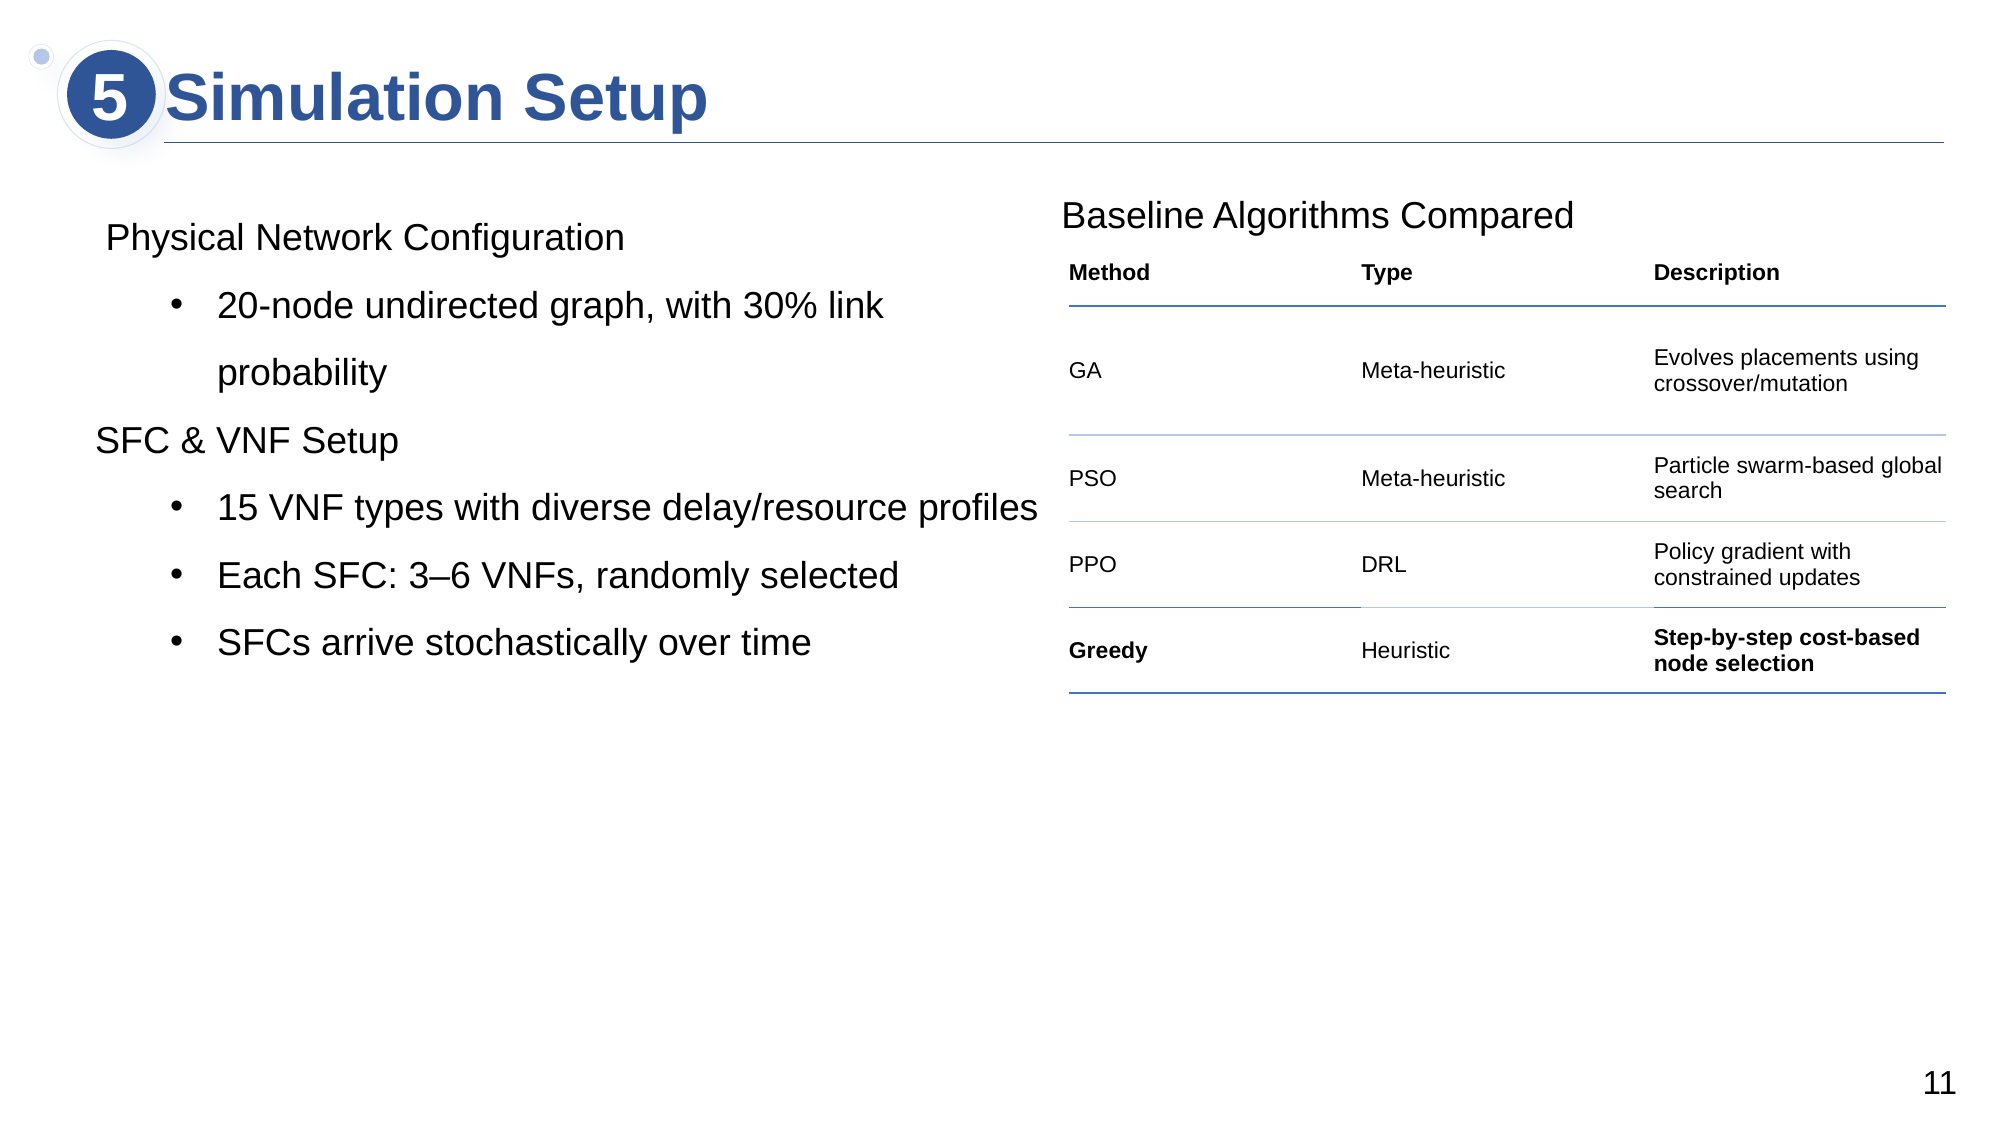

Simulation Setup
5
 Physical Network Configuration
20-node undirected graph, with 30% link probability
SFC & VNF Setup
15 VNF types with diverse delay/resource profiles
Each SFC: 3–6 VNFs, randomly selected
SFCs arrive stochastically over time
Baseline Algorithms Compared
| Method | Type | Description |
| --- | --- | --- |
| GA | Meta-heuristic | Evolves placements using crossover/mutation |
| PSO | Meta-heuristic | Particle swarm-based global search |
| PPO | DRL | Policy gradient with constrained updates |
| Greedy | Heuristic | Step-by-step cost-based node selection |